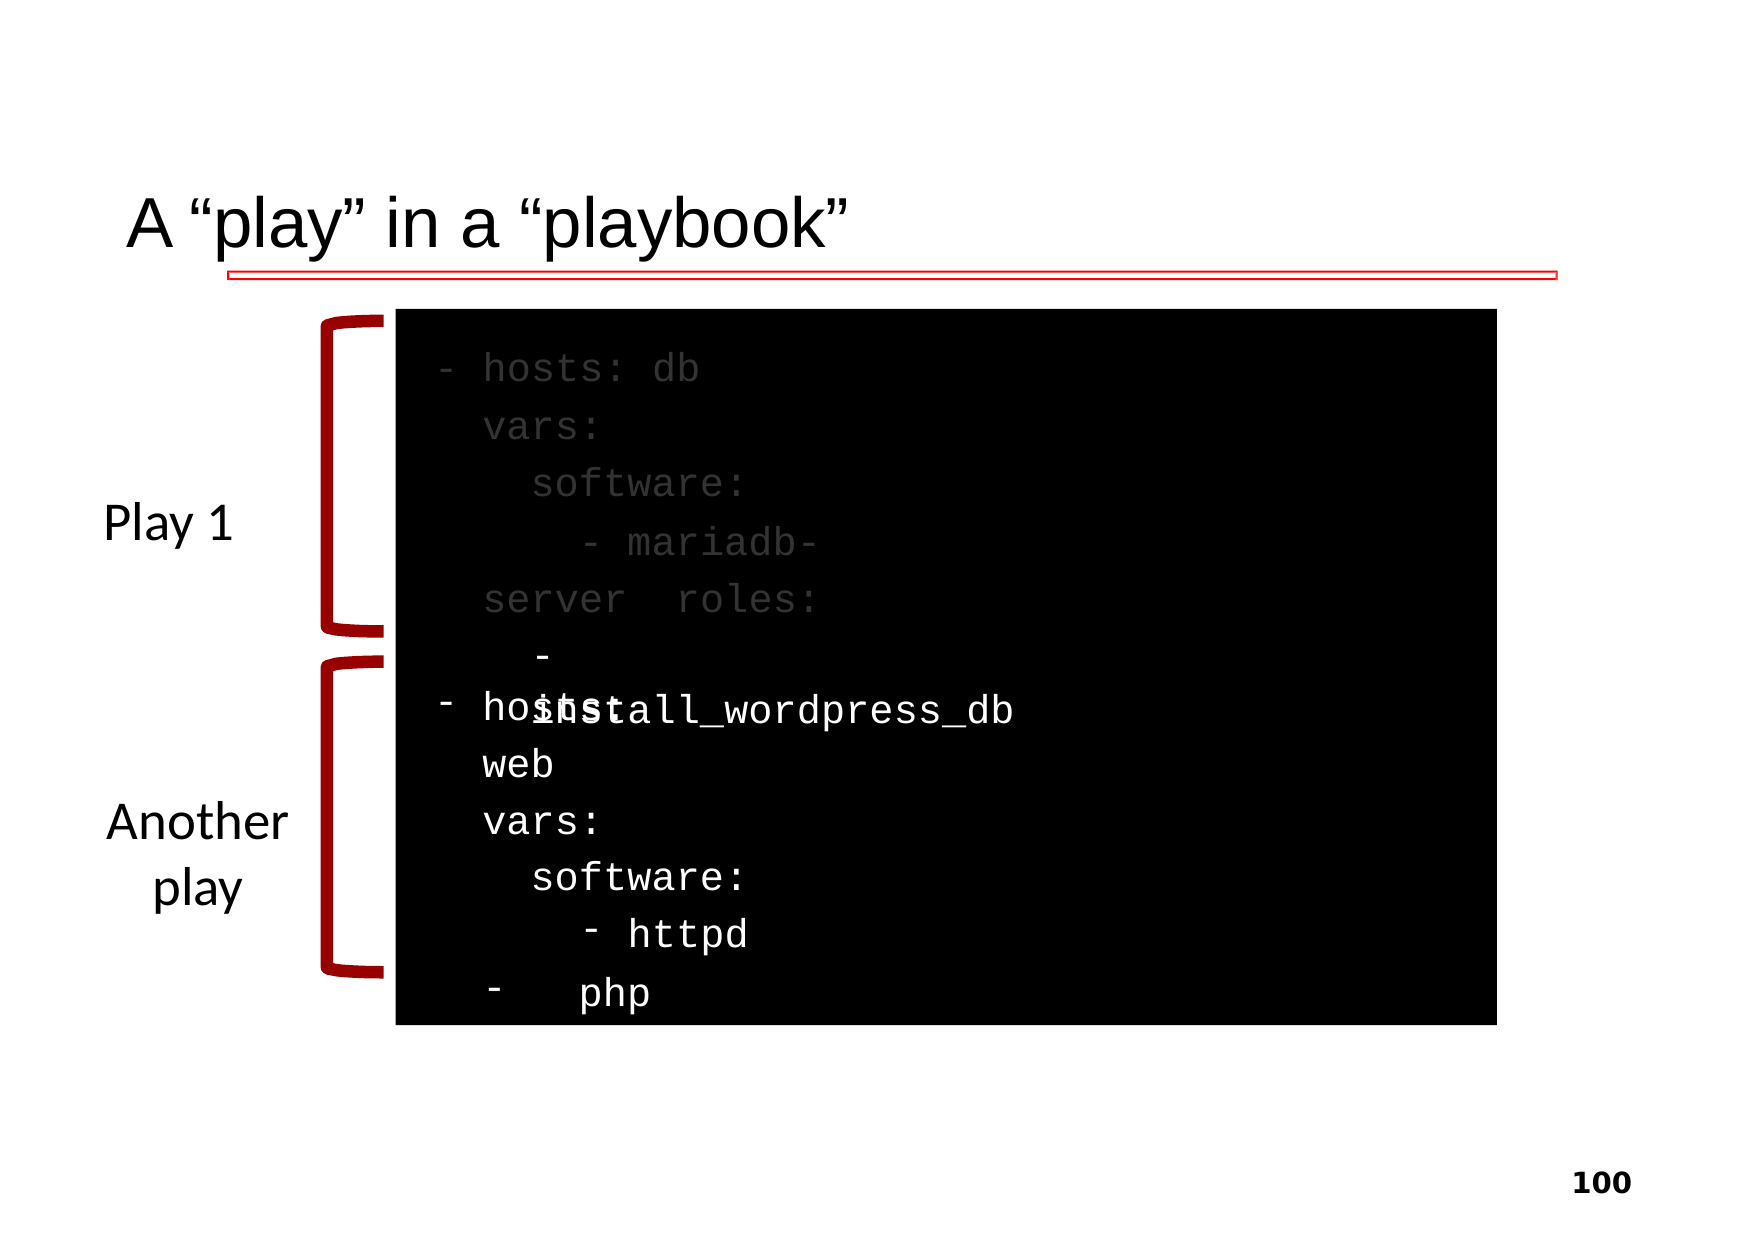

# A “play” in a “playbook”

- hosts: db
vars:
software:
- mariadb-server  roles:
- install_wordpress_db
Play 1

hosts: web  vars:
software:
httpd
php  roles:
- install_wordpress_web
Another
play
100